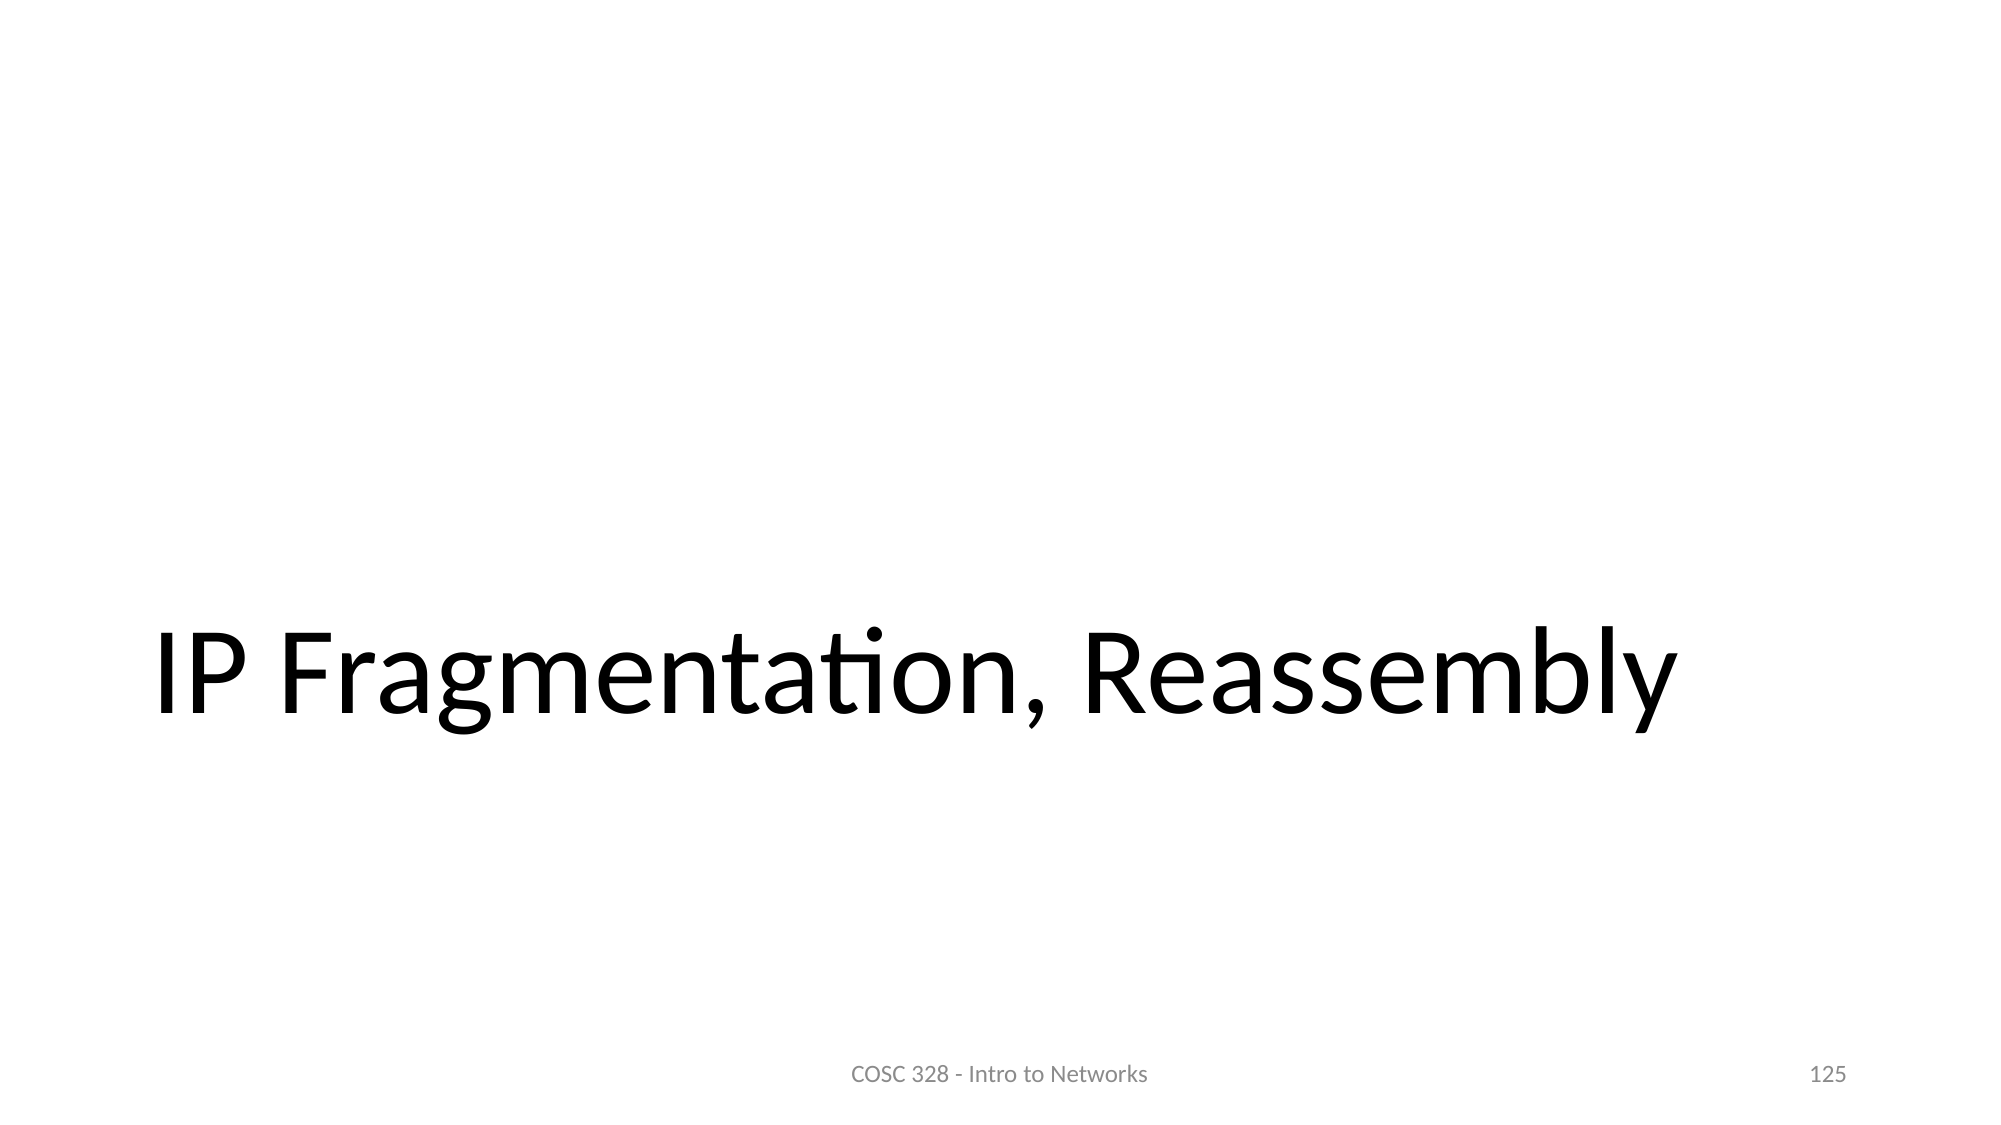

# I P Fragmentation, Reassembly

COSC 328 - Intro to Networks
125